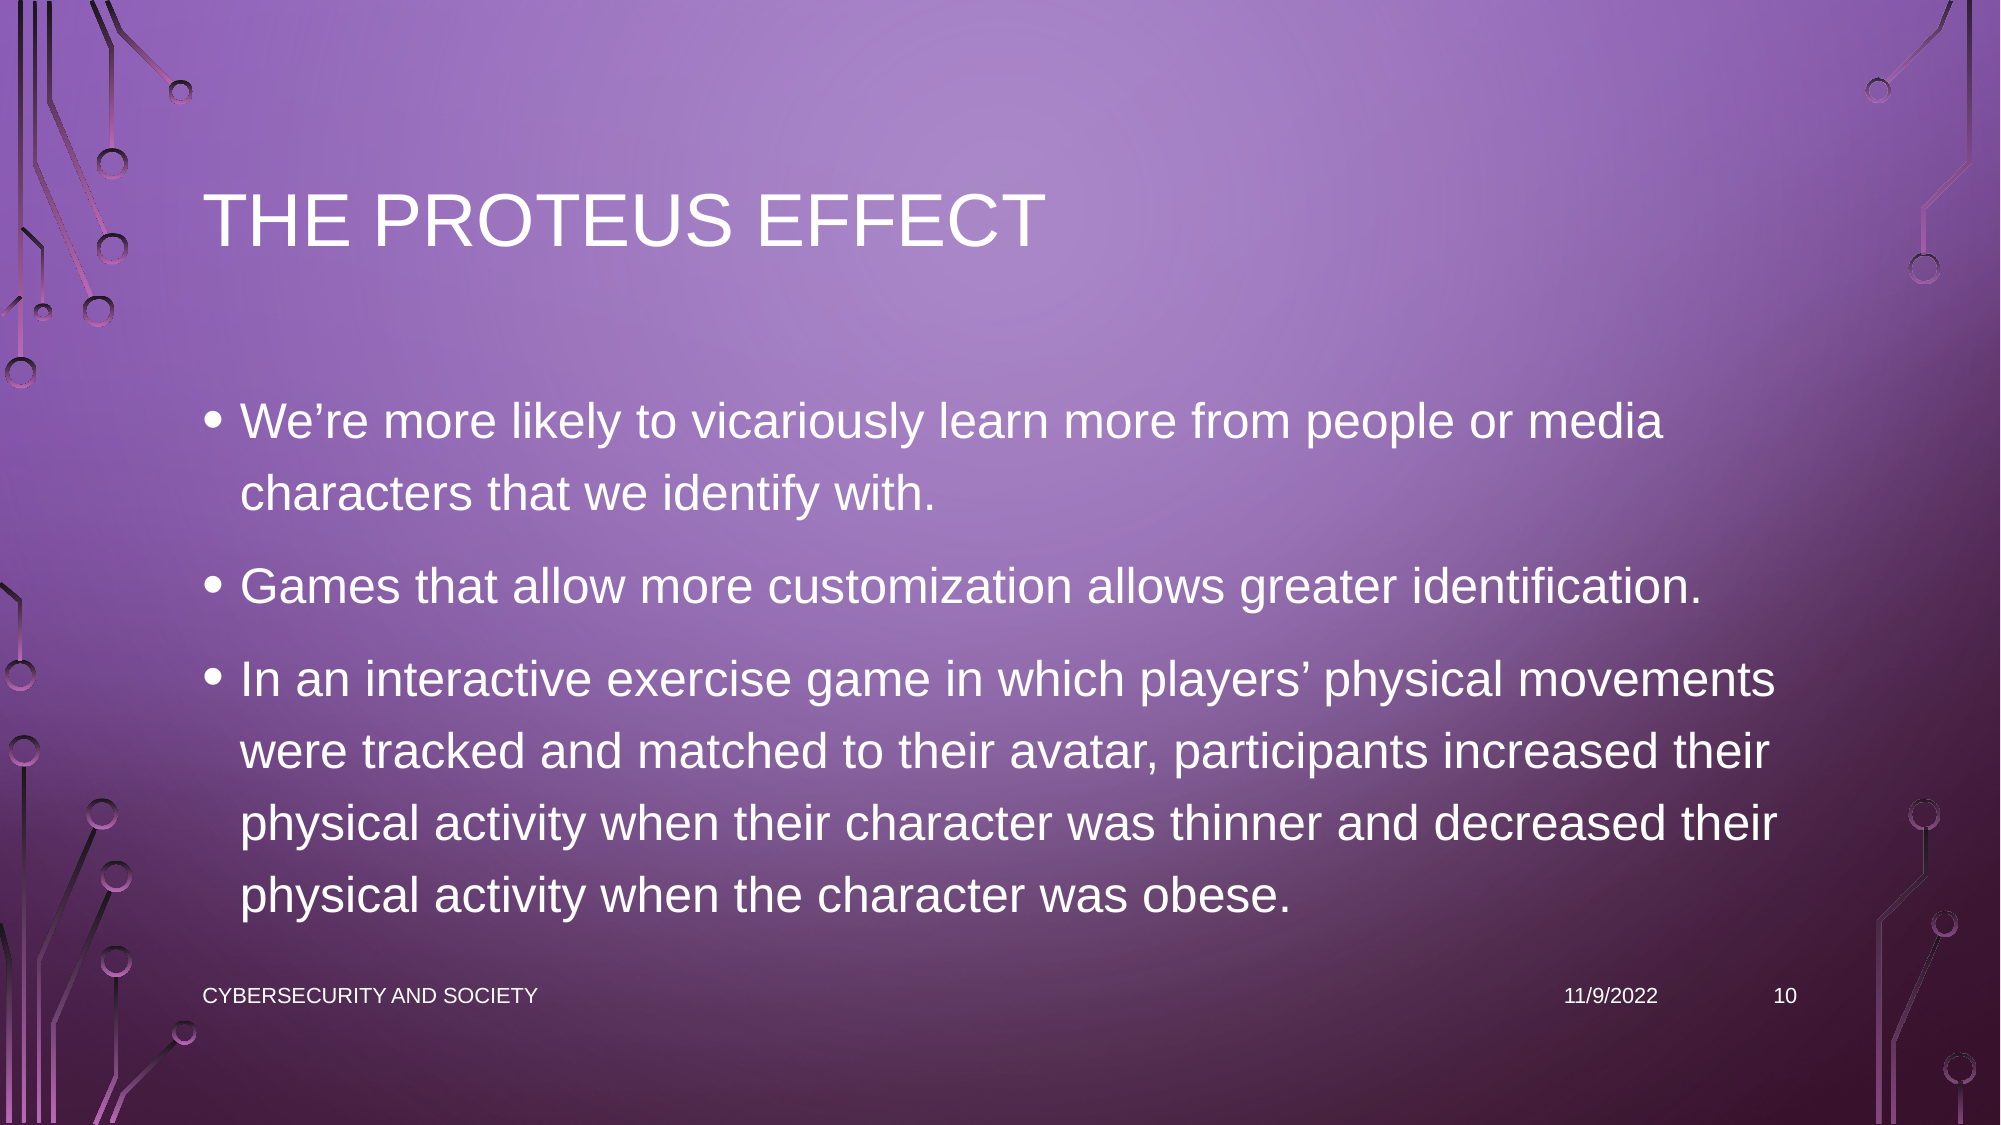

# The Proteus effect
We’re more likely to vicariously learn more from people or media characters that we identify with.
Games that allow more customization allows greater identification.
In an interactive exercise game in which players’ physical movements were tracked and matched to their avatar, participants increased their physical activity when their character was thinner and decreased their physical activity when the character was obese.
10
Cybersecurity and Society
11/9/2022